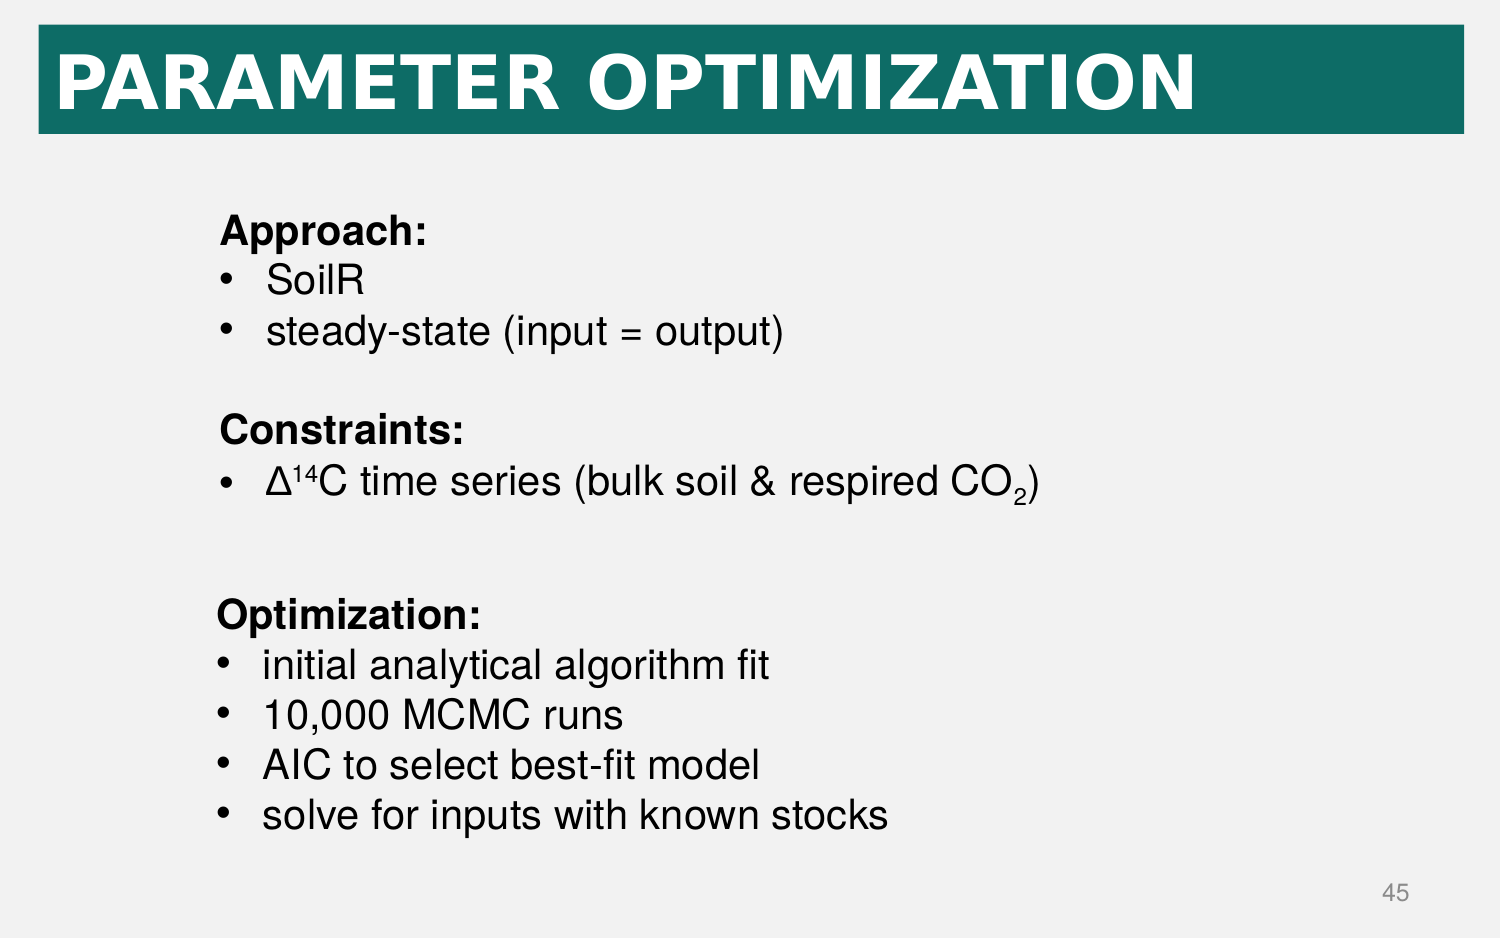

PARAMETER OPTIMIZATION
Approach:
SoilR
steady-state (input = output)

Constraints:
∆14C time series (bulk soil & respired CO2)
Optimization:
initial analytical algorithm fit
10,000 MCMC runs
AIC to select best-fit model
solve for inputs with known stocks
45